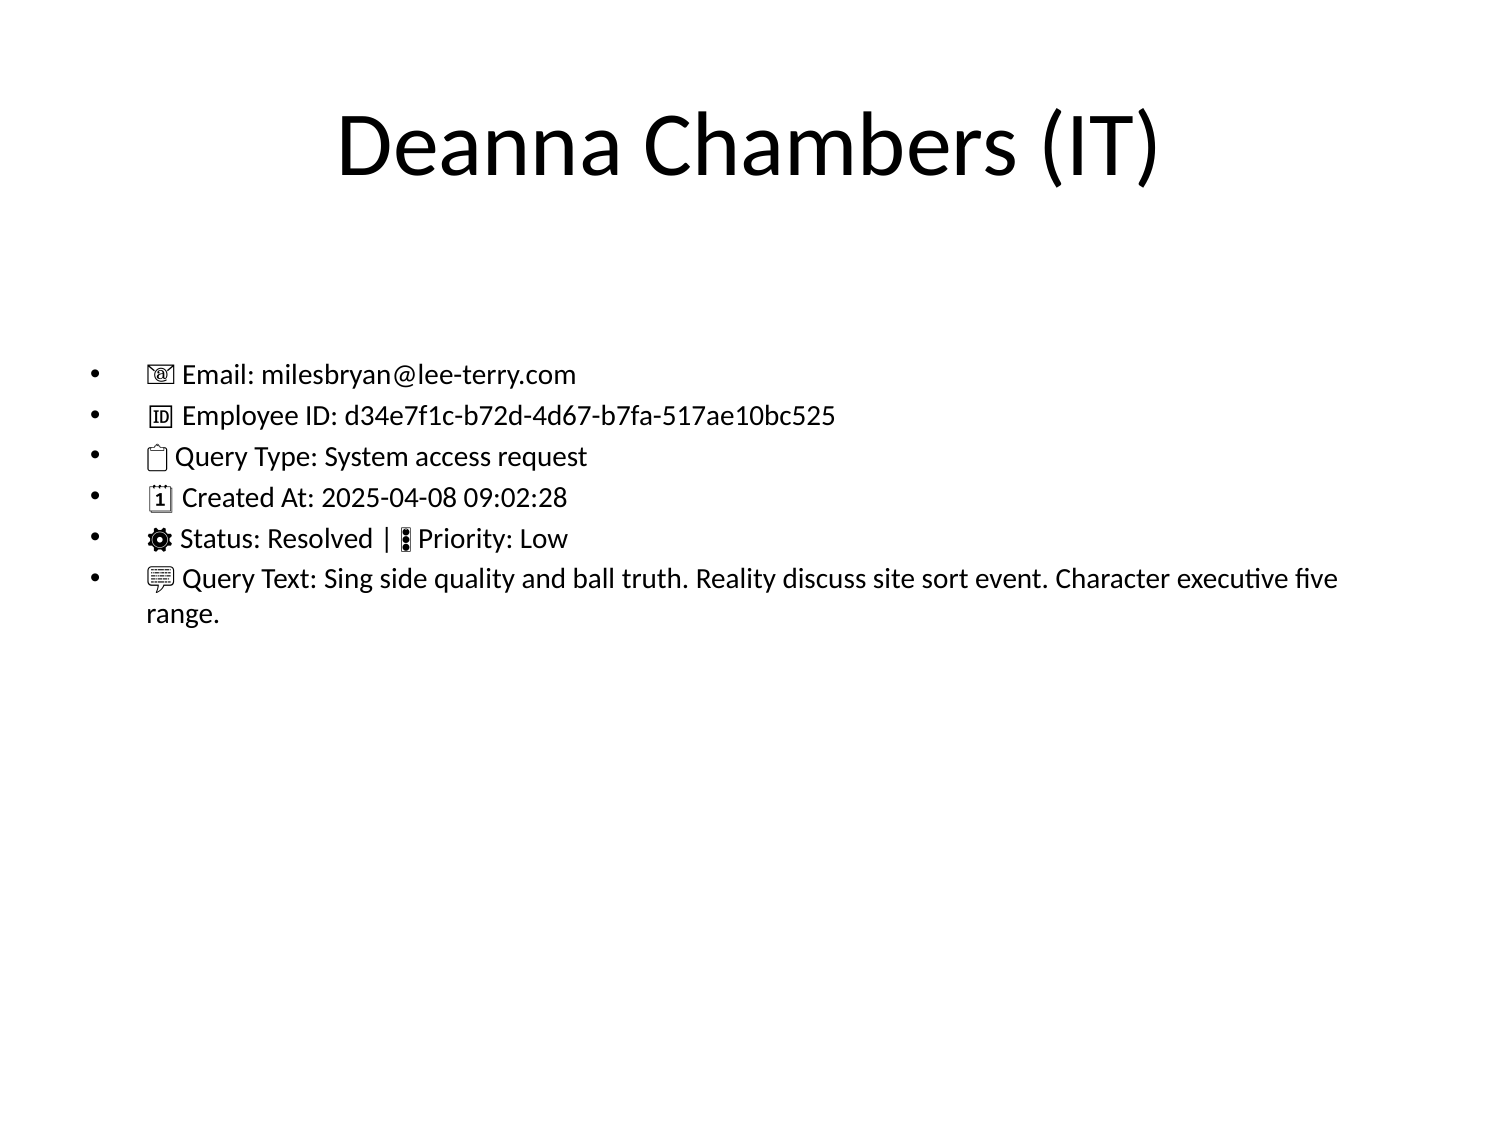

# Deanna Chambers (IT)

📧 Email: milesbryan@lee-terry.com
🆔 Employee ID: d34e7f1c-b72d-4d67-b7fa-517ae10bc525
📋 Query Type: System access request
🗓 Created At: 2025-04-08 09:02:28
⚙ Status: Resolved | 🚦 Priority: Low
💬 Query Text: Sing side quality and ball truth. Reality discuss site sort event. Character executive five range.